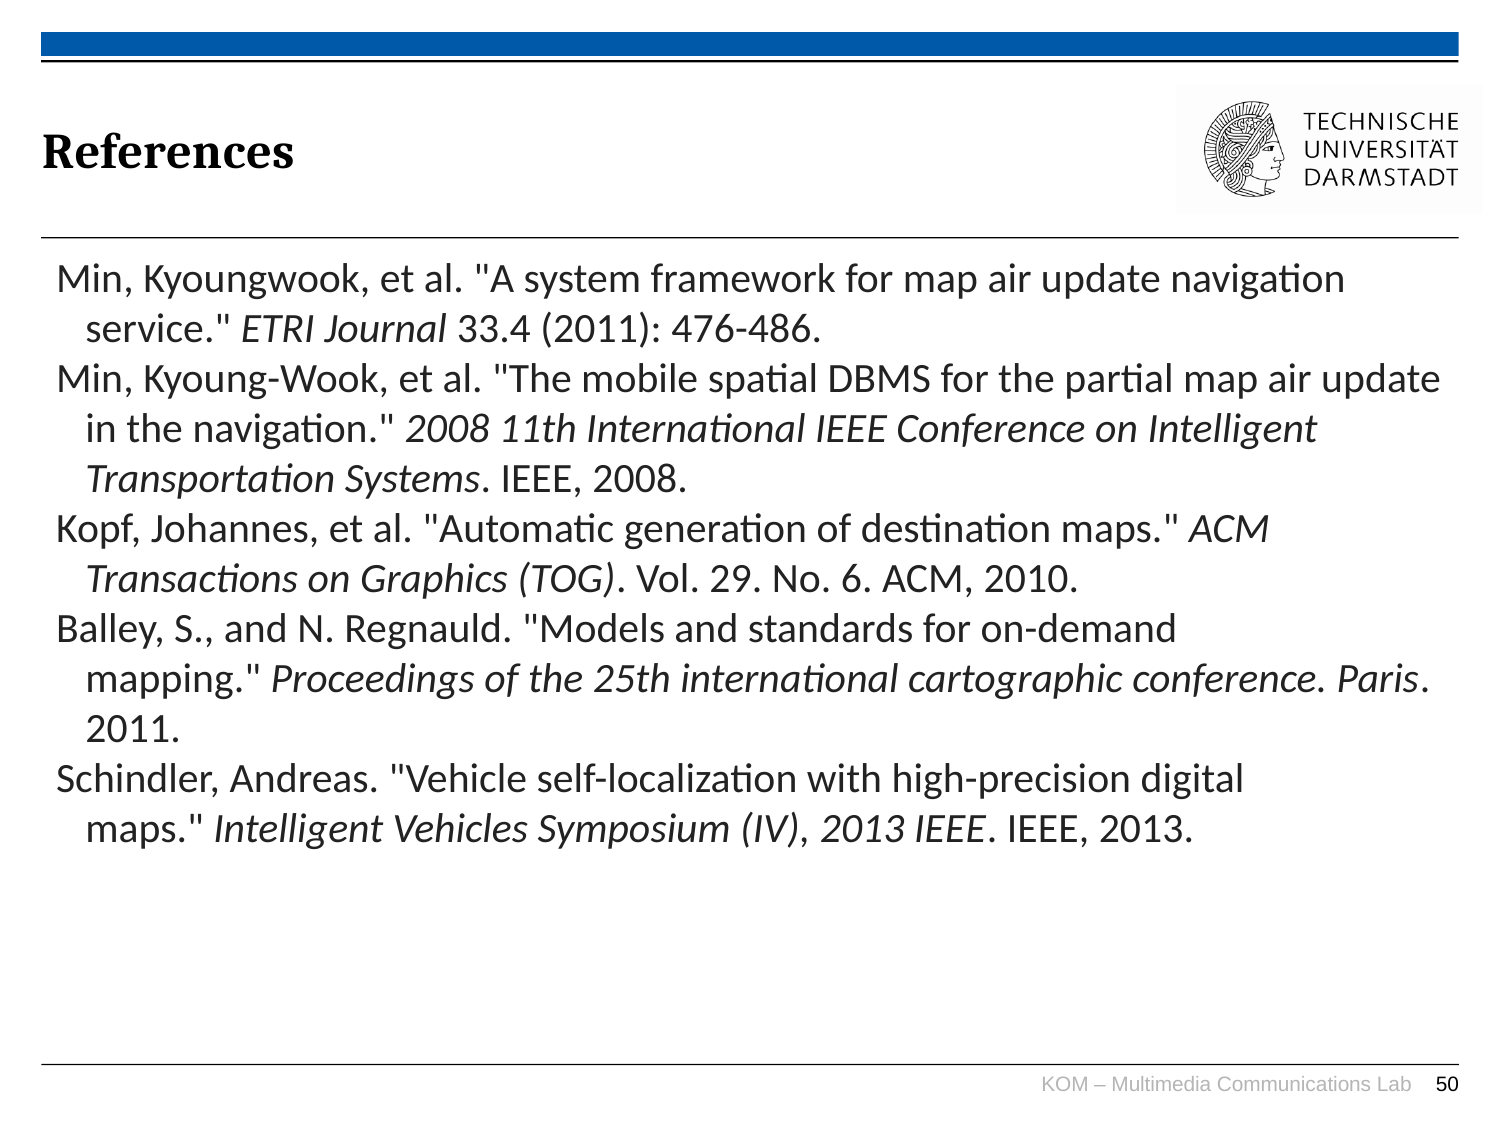

References
Min, Kyoungwook, et al. "A system framework for map air update navigation service." ETRI Journal 33.4 (2011): 476-486.
Min, Kyoung-Wook, et al. "The mobile spatial DBMS for the partial map air update in the navigation." 2008 11th International IEEE Conference on Intelligent Transportation Systems. IEEE, 2008.
Kopf, Johannes, et al. "Automatic generation of destination maps." ACM Transactions on Graphics (TOG). Vol. 29. No. 6. ACM, 2010.
Balley, S., and N. Regnauld. "Models and standards for on-demand mapping." Proceedings of the 25th international cartographic conference. Paris. 2011.
Schindler, Andreas. "Vehicle self-localization with high-precision digital maps." Intelligent Vehicles Symposium (IV), 2013 IEEE. IEEE, 2013.